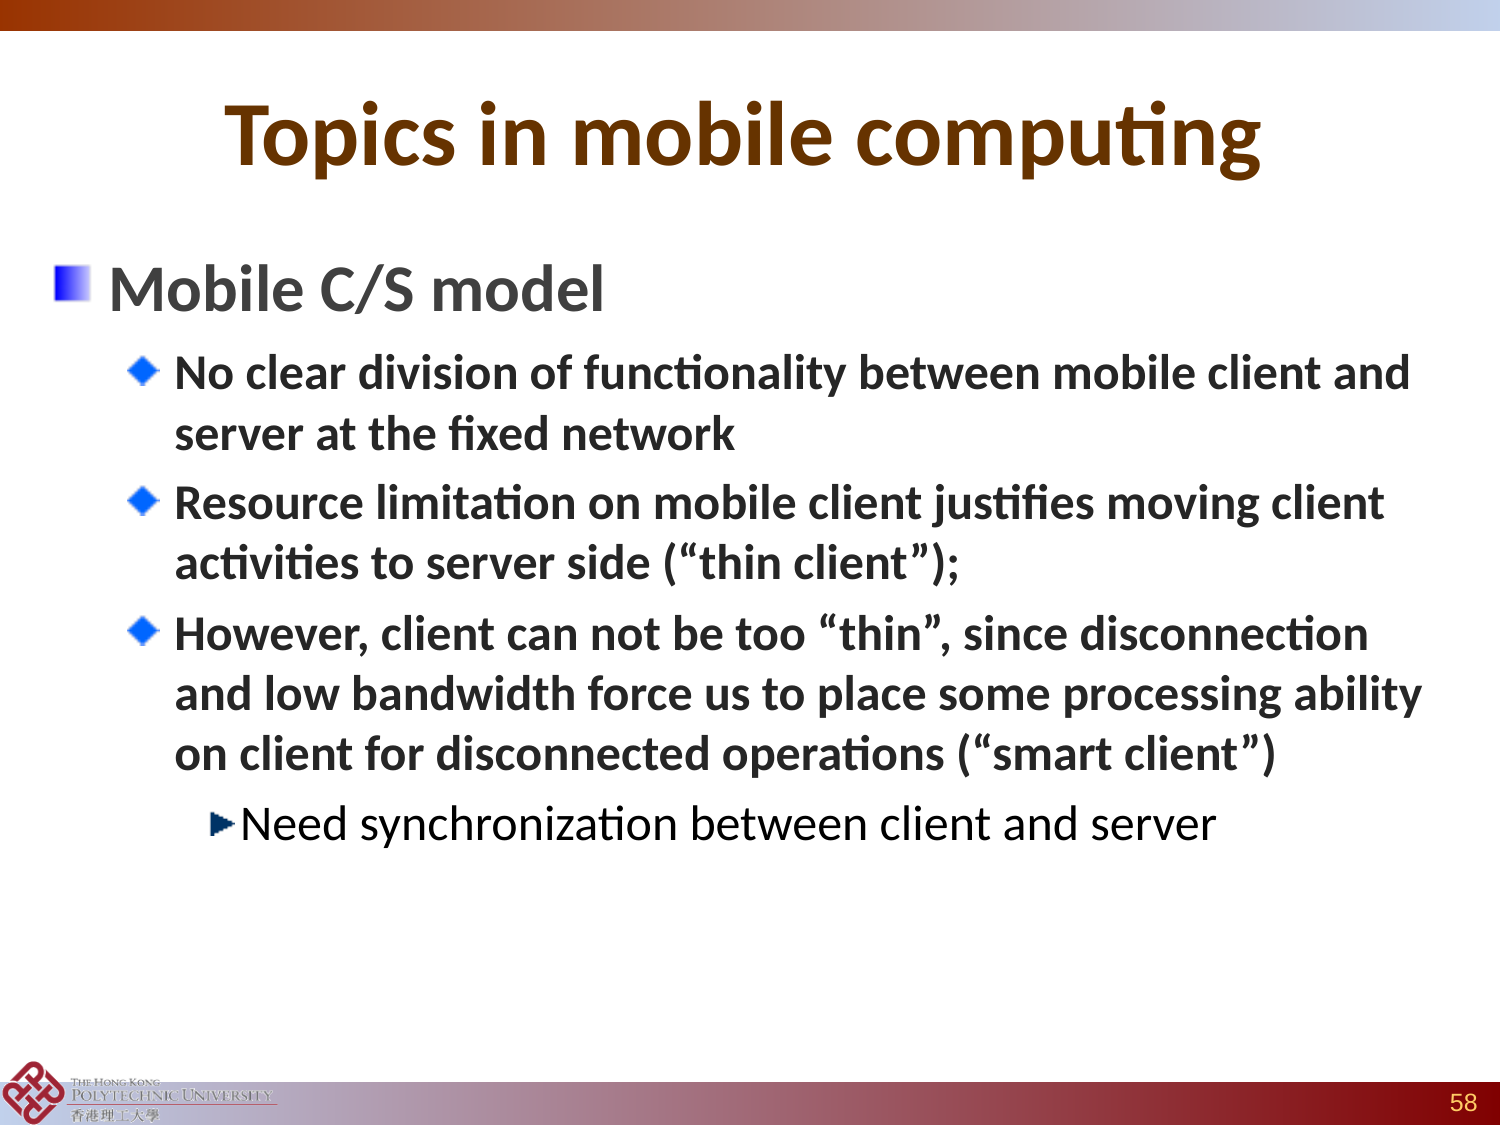

# Topics in mobile computing
Mobile C/S model
No clear division of functionality between mobile client and server at the fixed network
Resource limitation on mobile client justifies moving client activities to server side (“thin client”);
However, client can not be too “thin”, since disconnection and low bandwidth force us to place some processing ability on client for disconnected operations (“smart client”)
Need synchronization between client and server